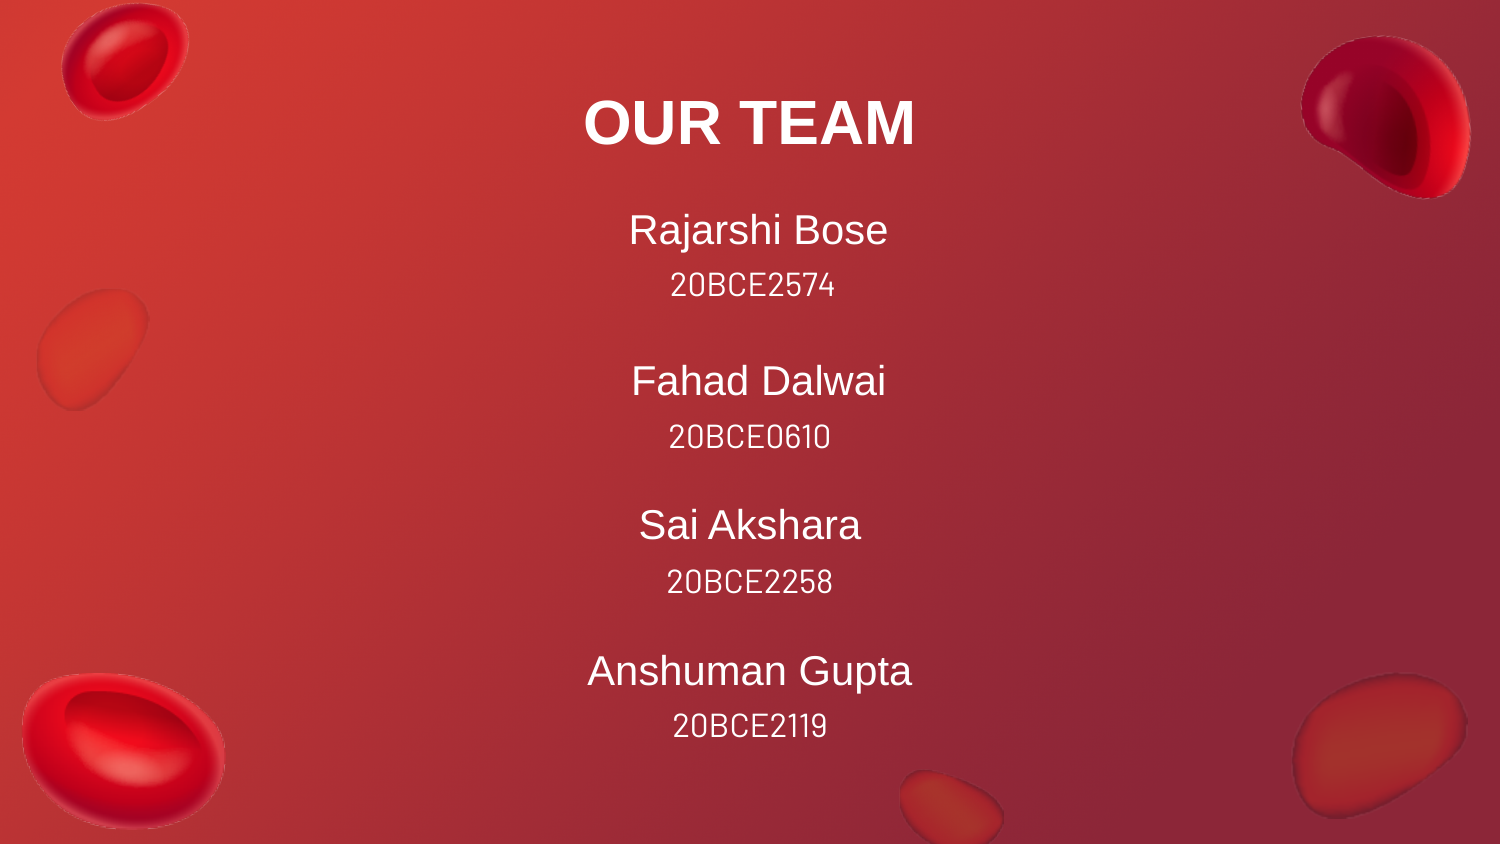

OUR TEAM
# Rajarshi Bose
20BCE2574
Fahad Dalwai
20BCE0610
Sai Akshara
20BCE2258
Anshuman Gupta
20BCE2119